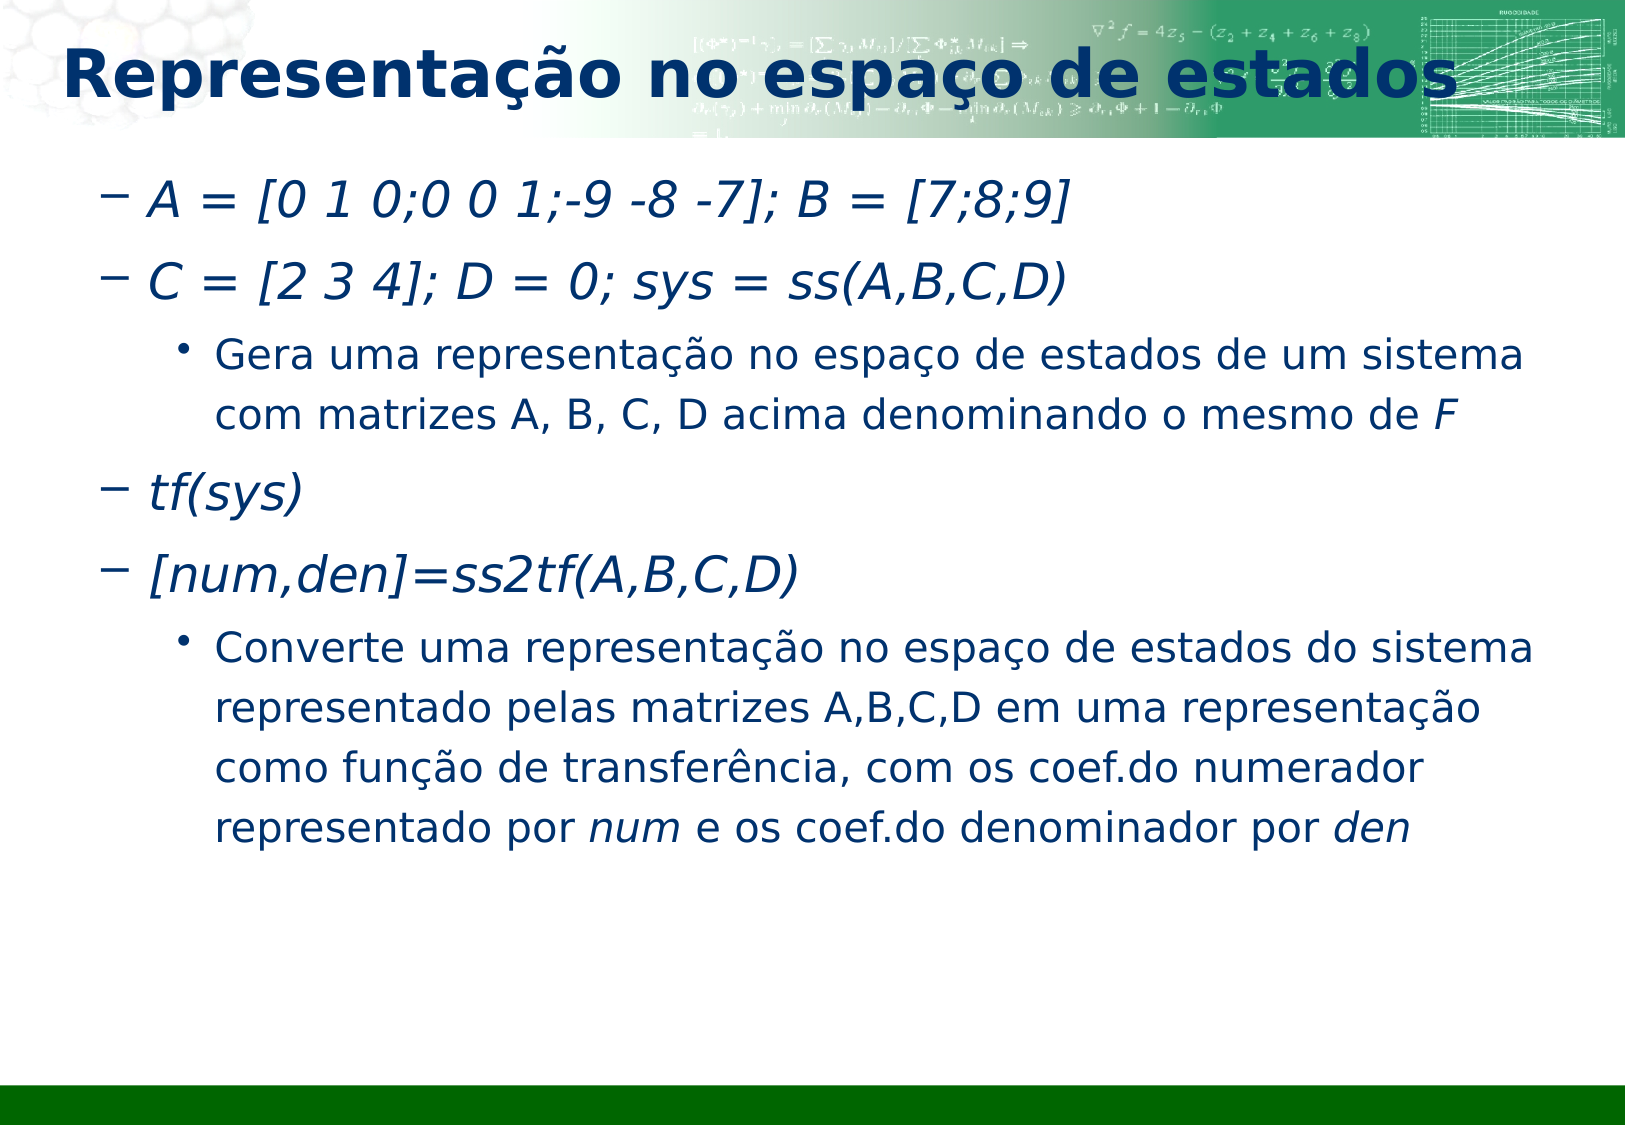

# Representação no espaço de estados
A = [0 1 0;0 0 1;-9 -8 -7]; B = [7;8;9]
C = [2 3 4]; D = 0; sys = ss(A,B,C,D)
Gera uma representação no espaço de estados de um sistema com matrizes A, B, C, D acima denominando o mesmo de F
tf(sys)
[num,den]=ss2tf(A,B,C,D)
Converte uma representação no espaço de estados do sistema representado pelas matrizes A,B,C,D em uma representação como função de transferência, com os coef.do numerador representado por num e os coef.do denominador por den